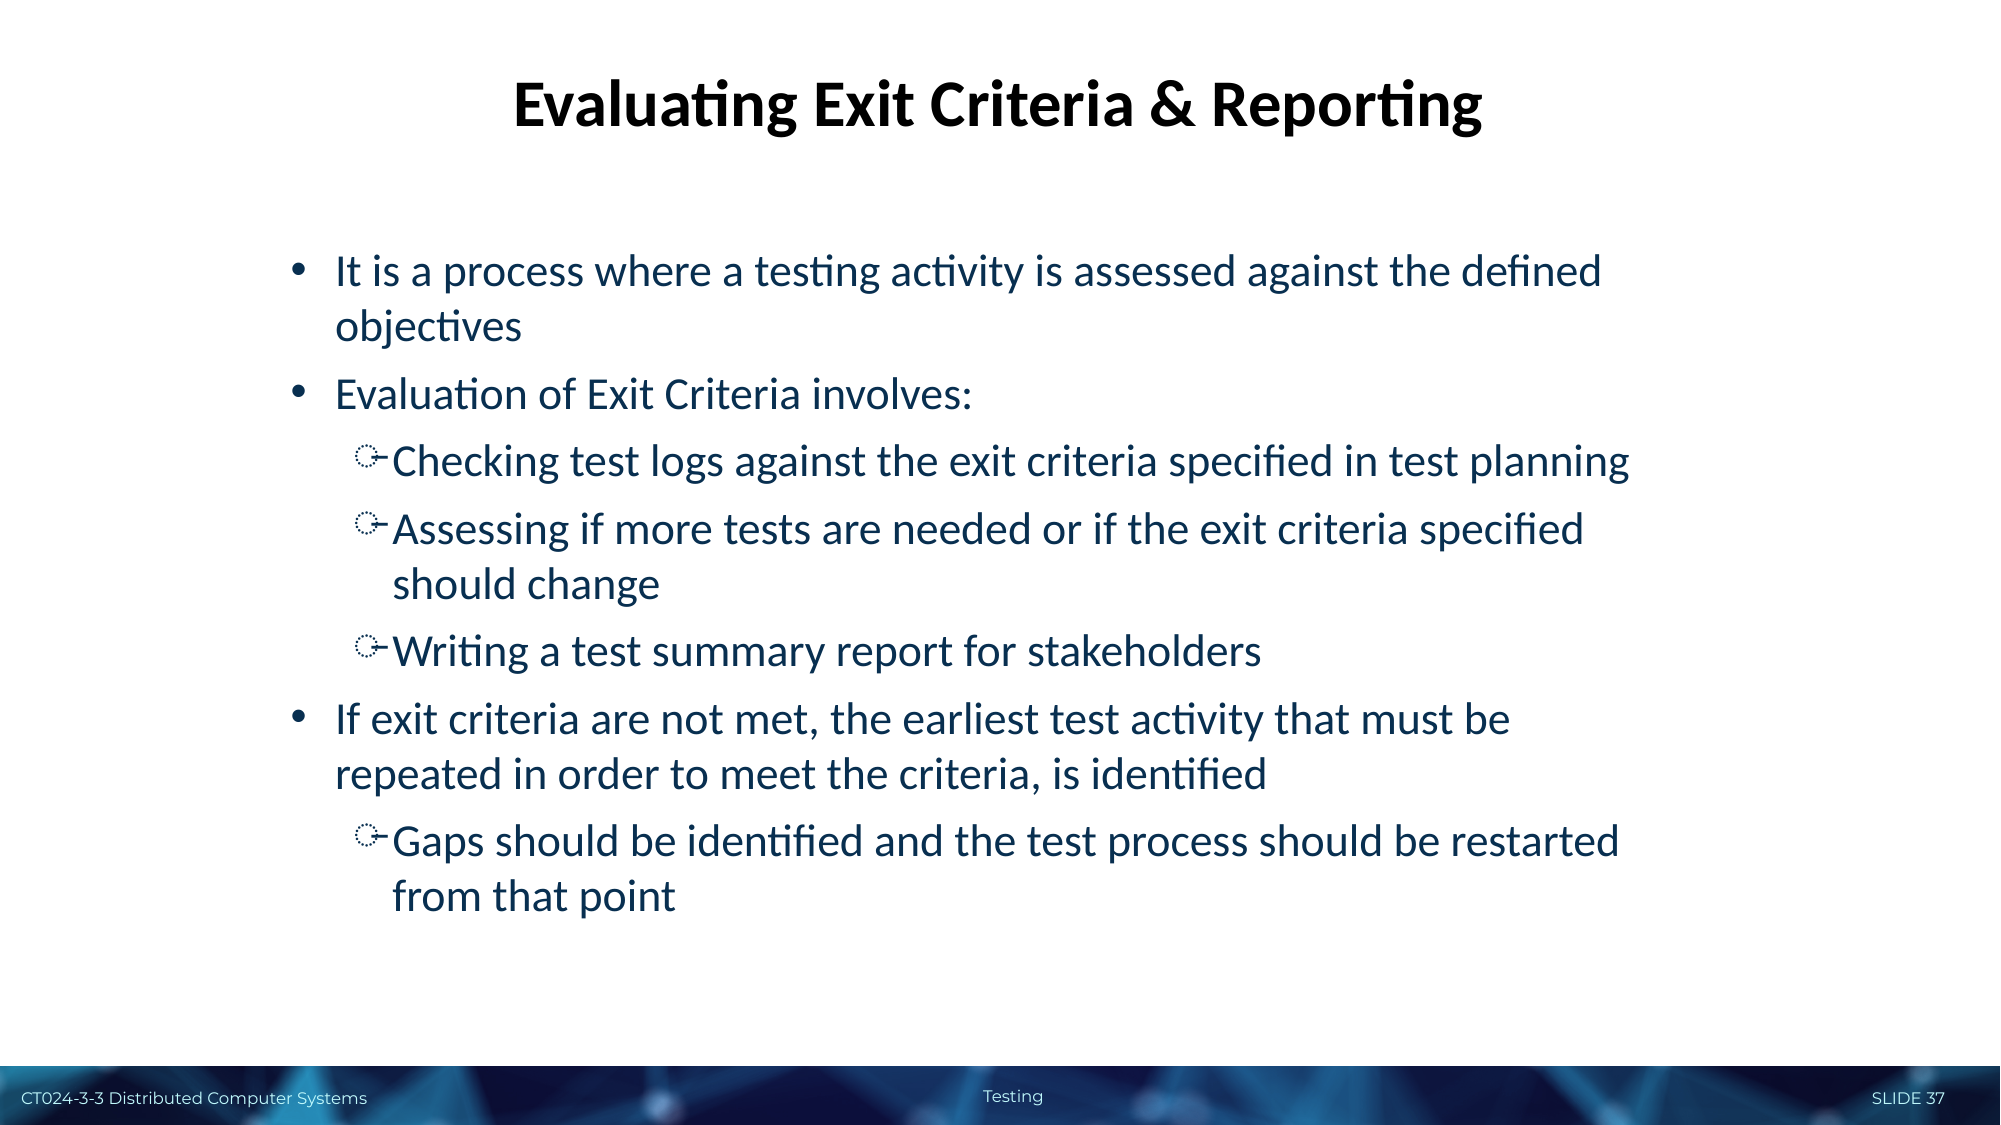

Evaluating Exit Criteria & Reporting
It is a process where a testing activity is assessed against the defined objectives
Evaluation of Exit Criteria involves:
Checking test logs against the exit criteria specified in test planning
Assessing if more tests are needed or if the exit criteria specified should change
Writing a test summary report for stakeholders
If exit criteria are not met, the earliest test activity that must be repeated in order to meet the criteria, is identified
Gaps should be identified and the test process should be restarted from that point